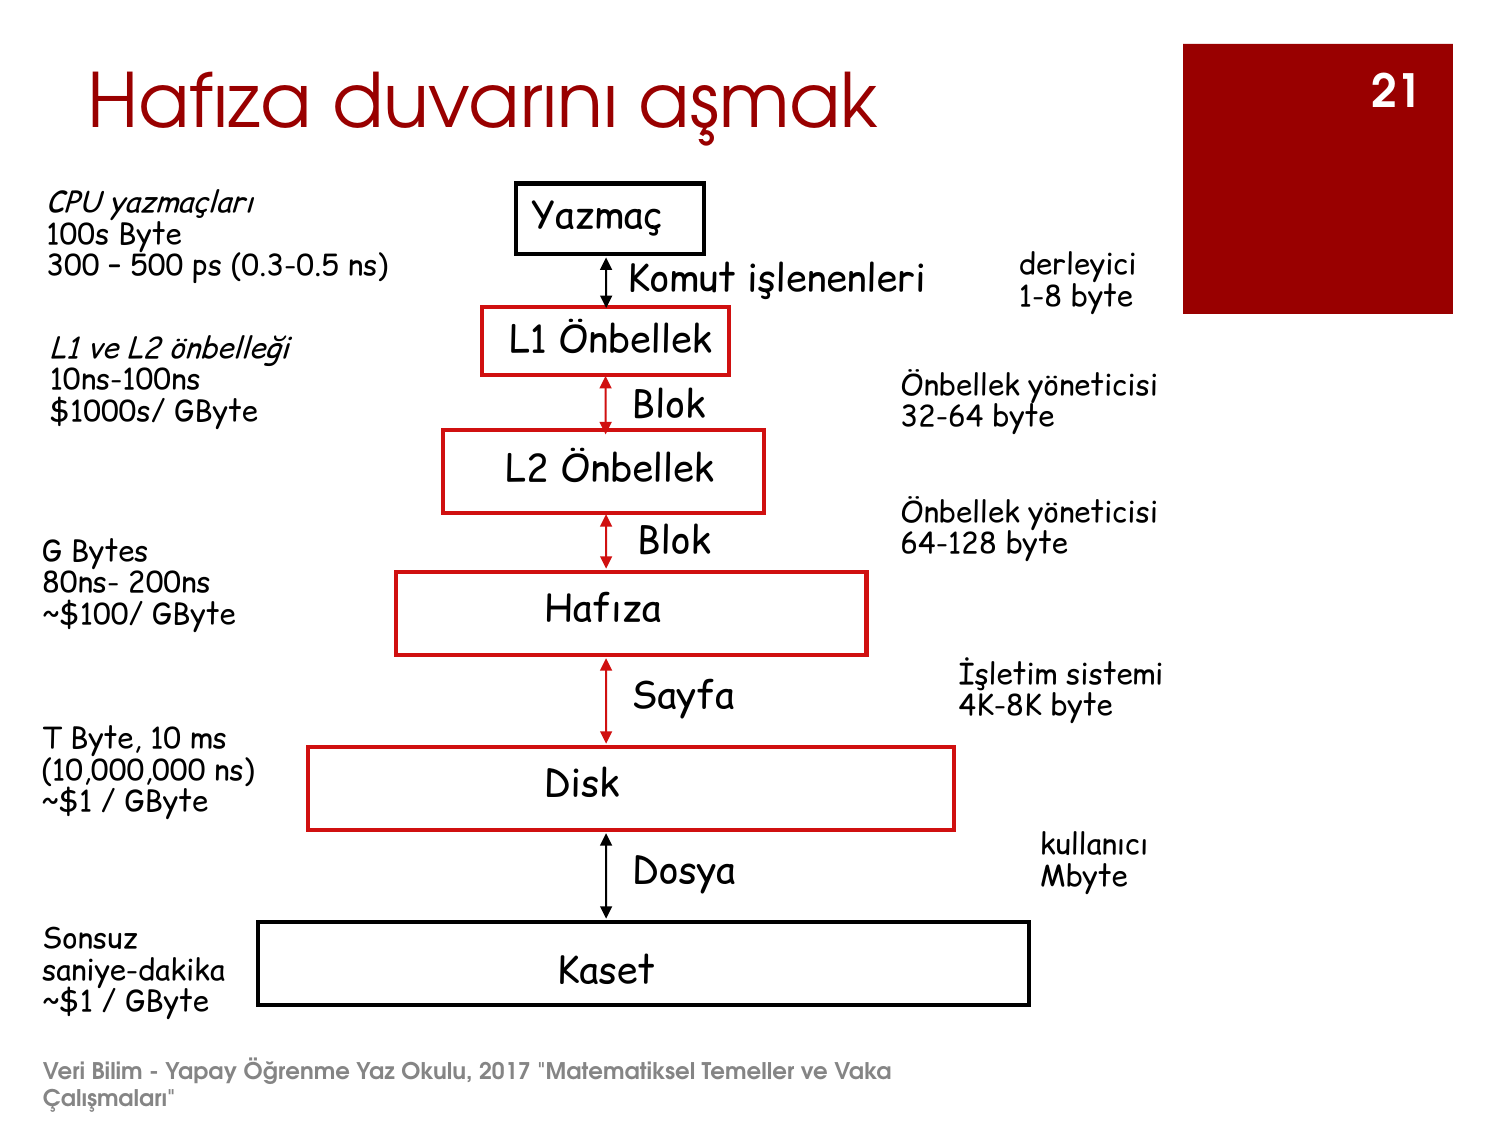

# Hafıza duvarını aşmak
21
CPU yazmaçları
100s Byte
300 – 500 ps (0.3-0.5 ns)

Yazmaç
derleyici
1-8 byte
Komut işlenenleri

L1 Önbellek
L1 ve L2 önbelleği
10ns-100ns
$1000s/ GByte
Önbellek yöneticisi
32-64 byte

Blok

L2 Önbellek
Önbellek yöneticisi
64-128 byte

Blok
G Bytes
80ns- 200ns
~$100/ GByte

Hafıza
İşletim sistemi
4K-8K byte

Sayfa
T Byte, 10 ms
(10,000,000 ns)
~$1 / GByte

Disk
kullanıcı
Mbyte

Dosya
Sonsuz
saniye-dakika
~$1 / GByte

Kaset
Veri Bilim - Yapay Öğrenme Yaz Okulu, 2017 "Matematiksel Temeller ve Vaka Çalışmaları"